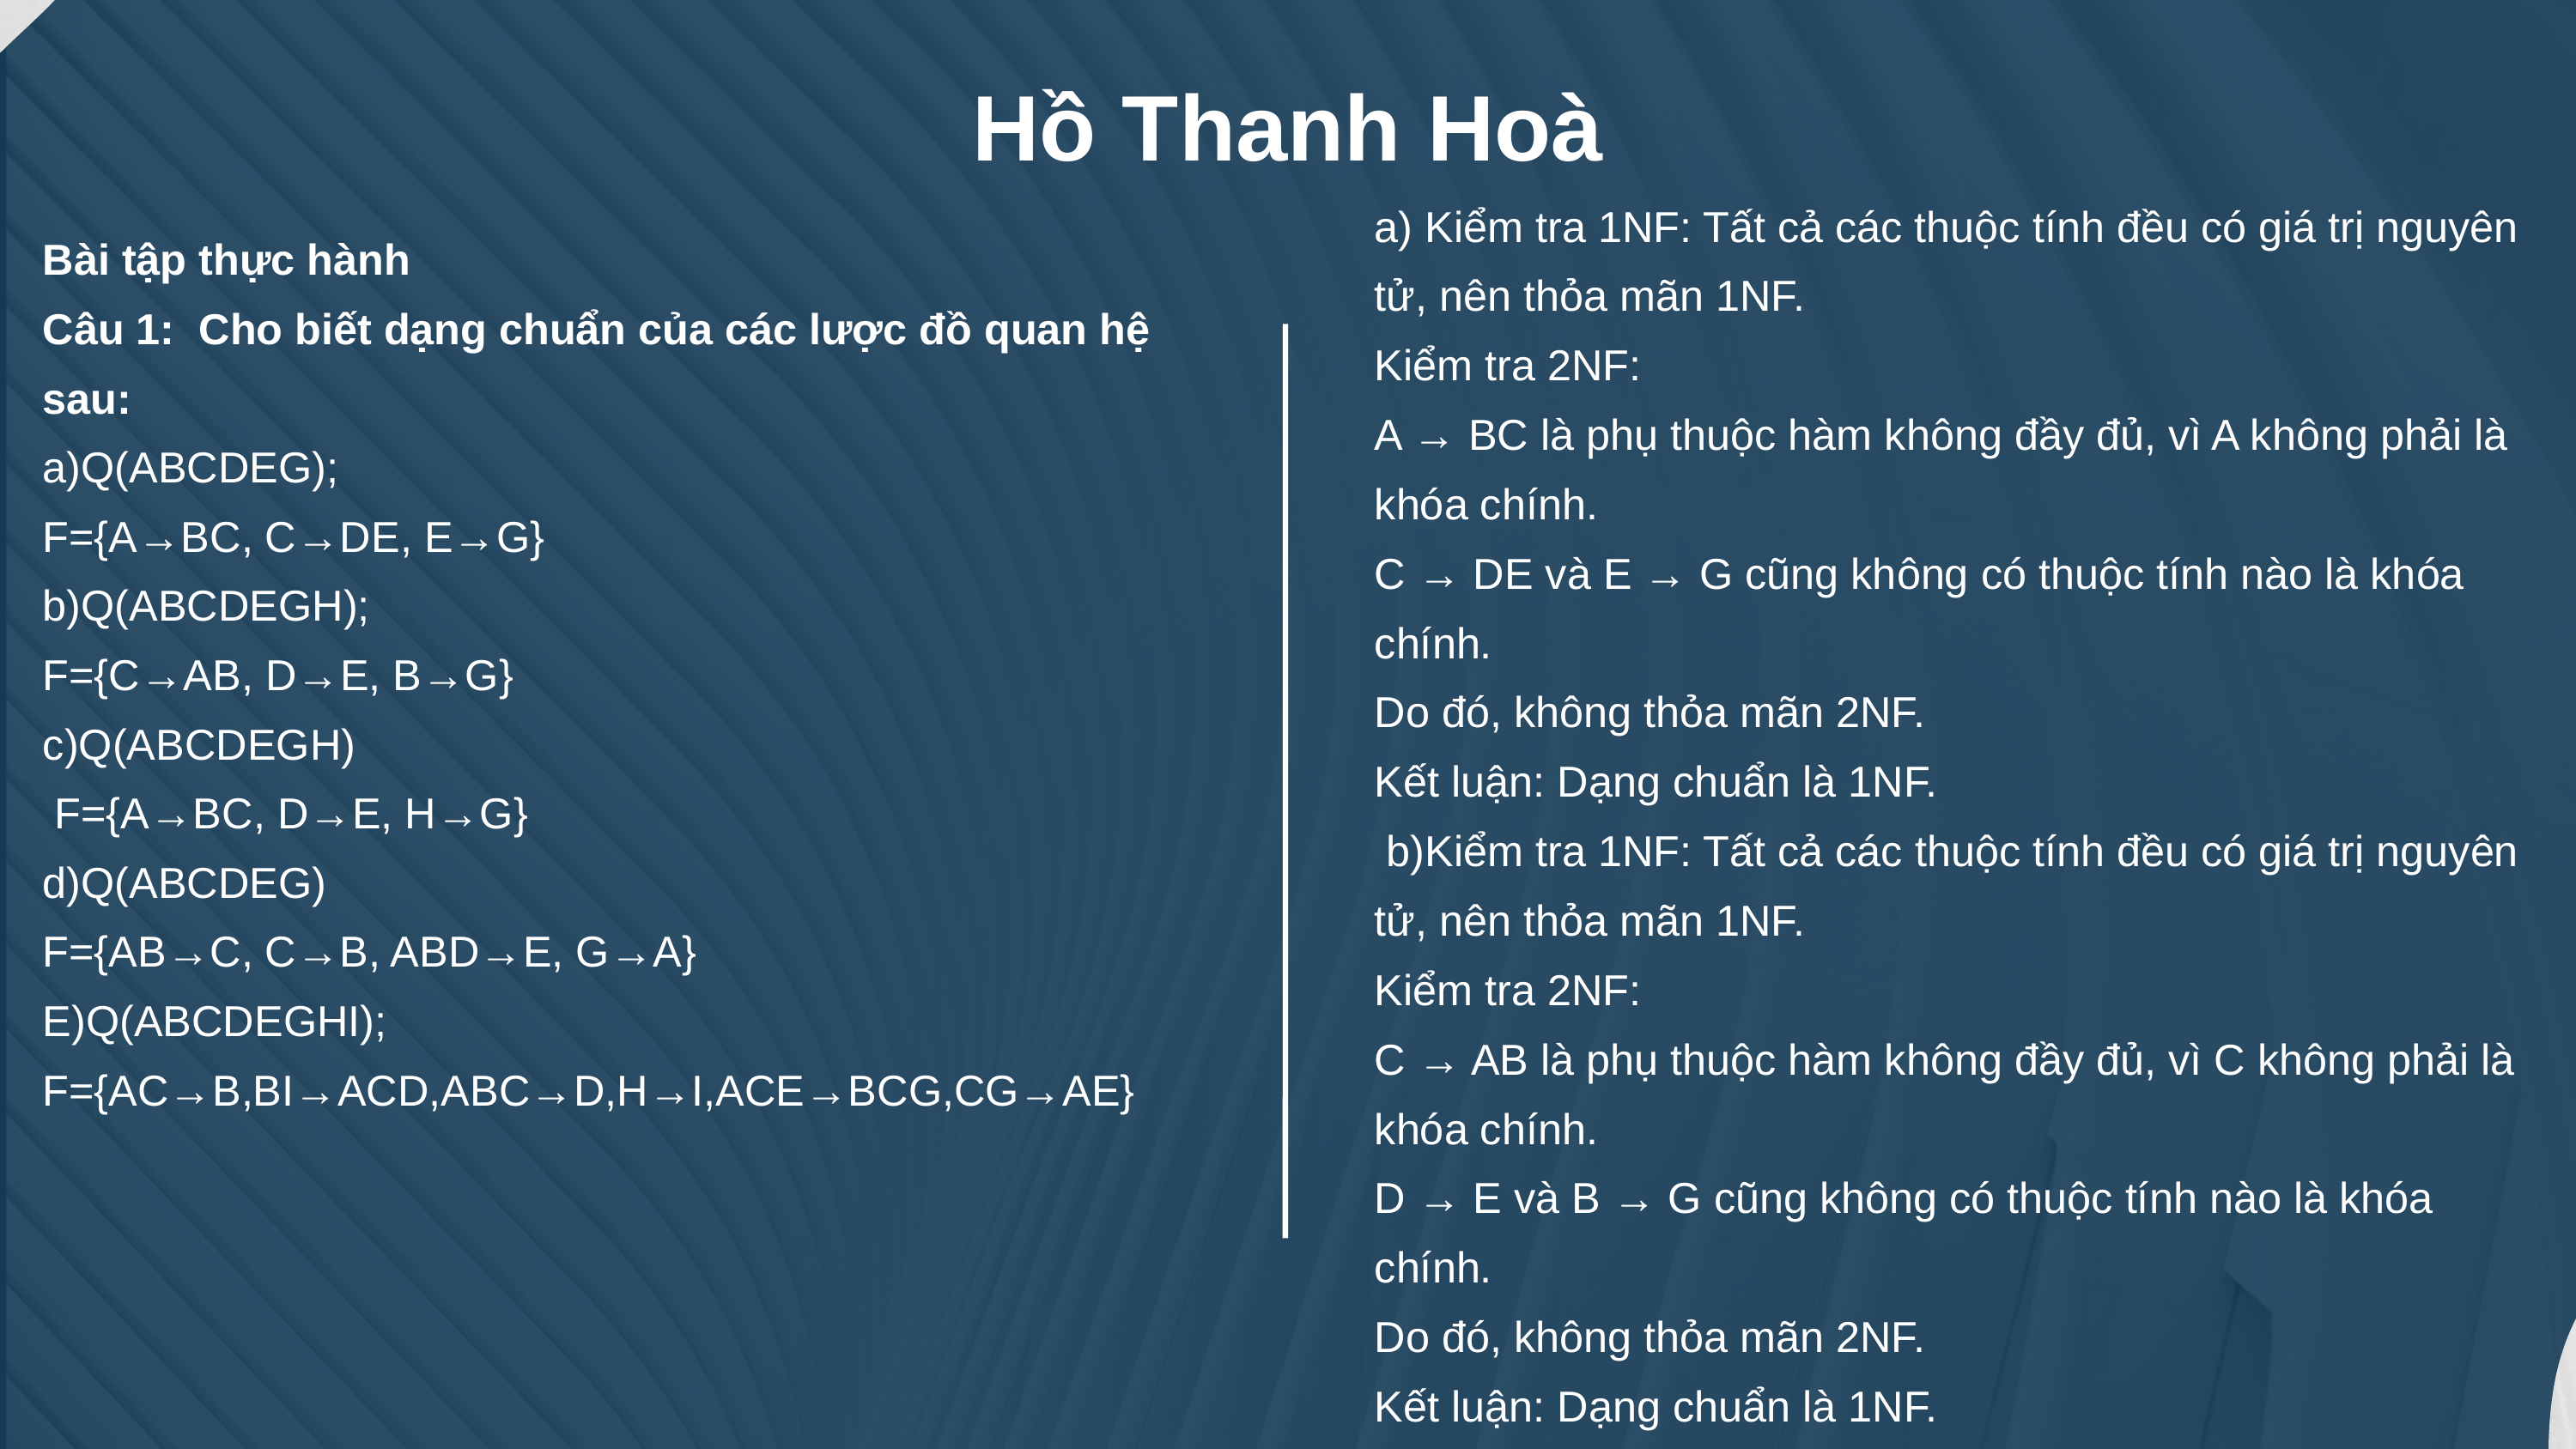

Hồ Thanh Hoà
a) Kiểm tra 1NF: Tất cả các thuộc tính đều có giá trị nguyên tử, nên thỏa mãn 1NF.
Kiểm tra 2NF:
A → BC là phụ thuộc hàm không đầy đủ, vì A không phải là khóa chính.
C → DE và E → G cũng không có thuộc tính nào là khóa chính.
Do đó, không thỏa mãn 2NF.
Kết luận: Dạng chuẩn là 1NF.
 b)Kiểm tra 1NF: Tất cả các thuộc tính đều có giá trị nguyên tử, nên thỏa mãn 1NF.
Kiểm tra 2NF:
C → AB là phụ thuộc hàm không đầy đủ, vì C không phải là khóa chính.
D → E và B → G cũng không có thuộc tính nào là khóa chính.
Do đó, không thỏa mãn 2NF.
Kết luận: Dạng chuẩn là 1NF.

Bài tập thực hành
Câu 1:  Cho biết dạng chuẩn của các lược đồ quan hệ sau:
a)Q(ABCDEG);
F={A→BC, C→DE, E→G}
b)Q(ABCDEGH);
F={C→AB, D→E, B→G}
c)Q(ABCDEGH)
 F={A→BC, D→E, H→G}
d)Q(ABCDEG)
F={AB→C, C→B, ABD→E, G→A}
E)Q(ABCDEGHI);
F={AC→B,BI→ACD,ABC→D,H→I,ACE→BCG,CG→AE}